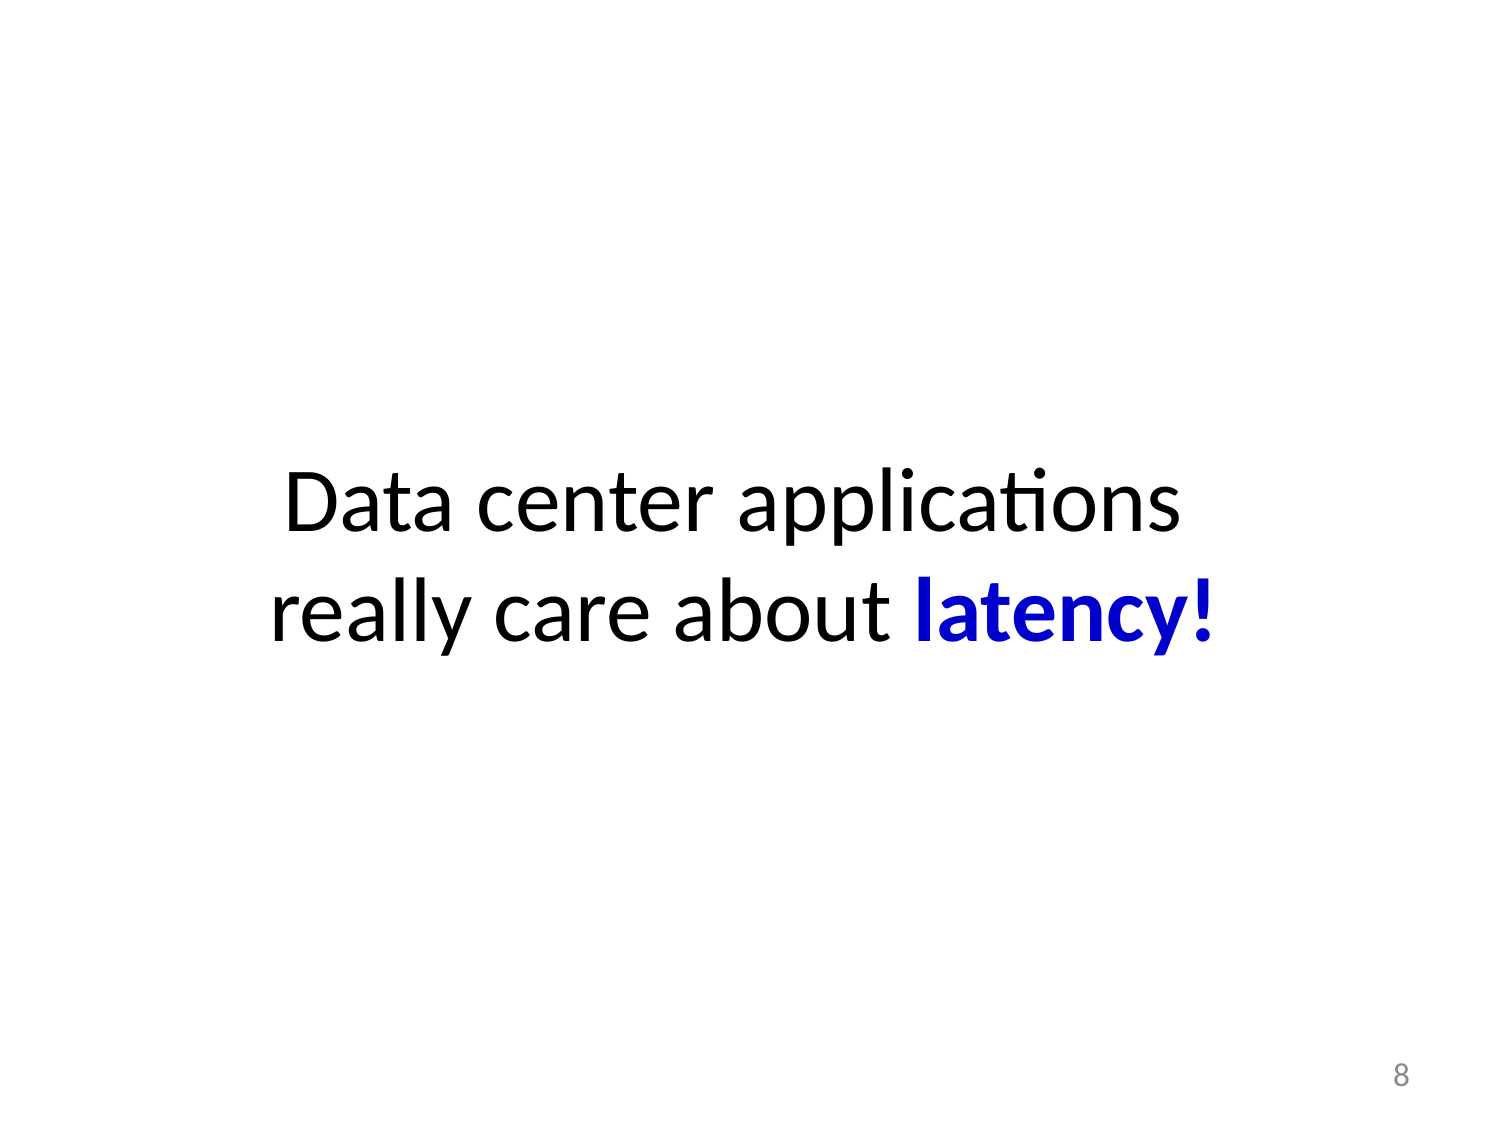

# Data center applications really care about latency!
8